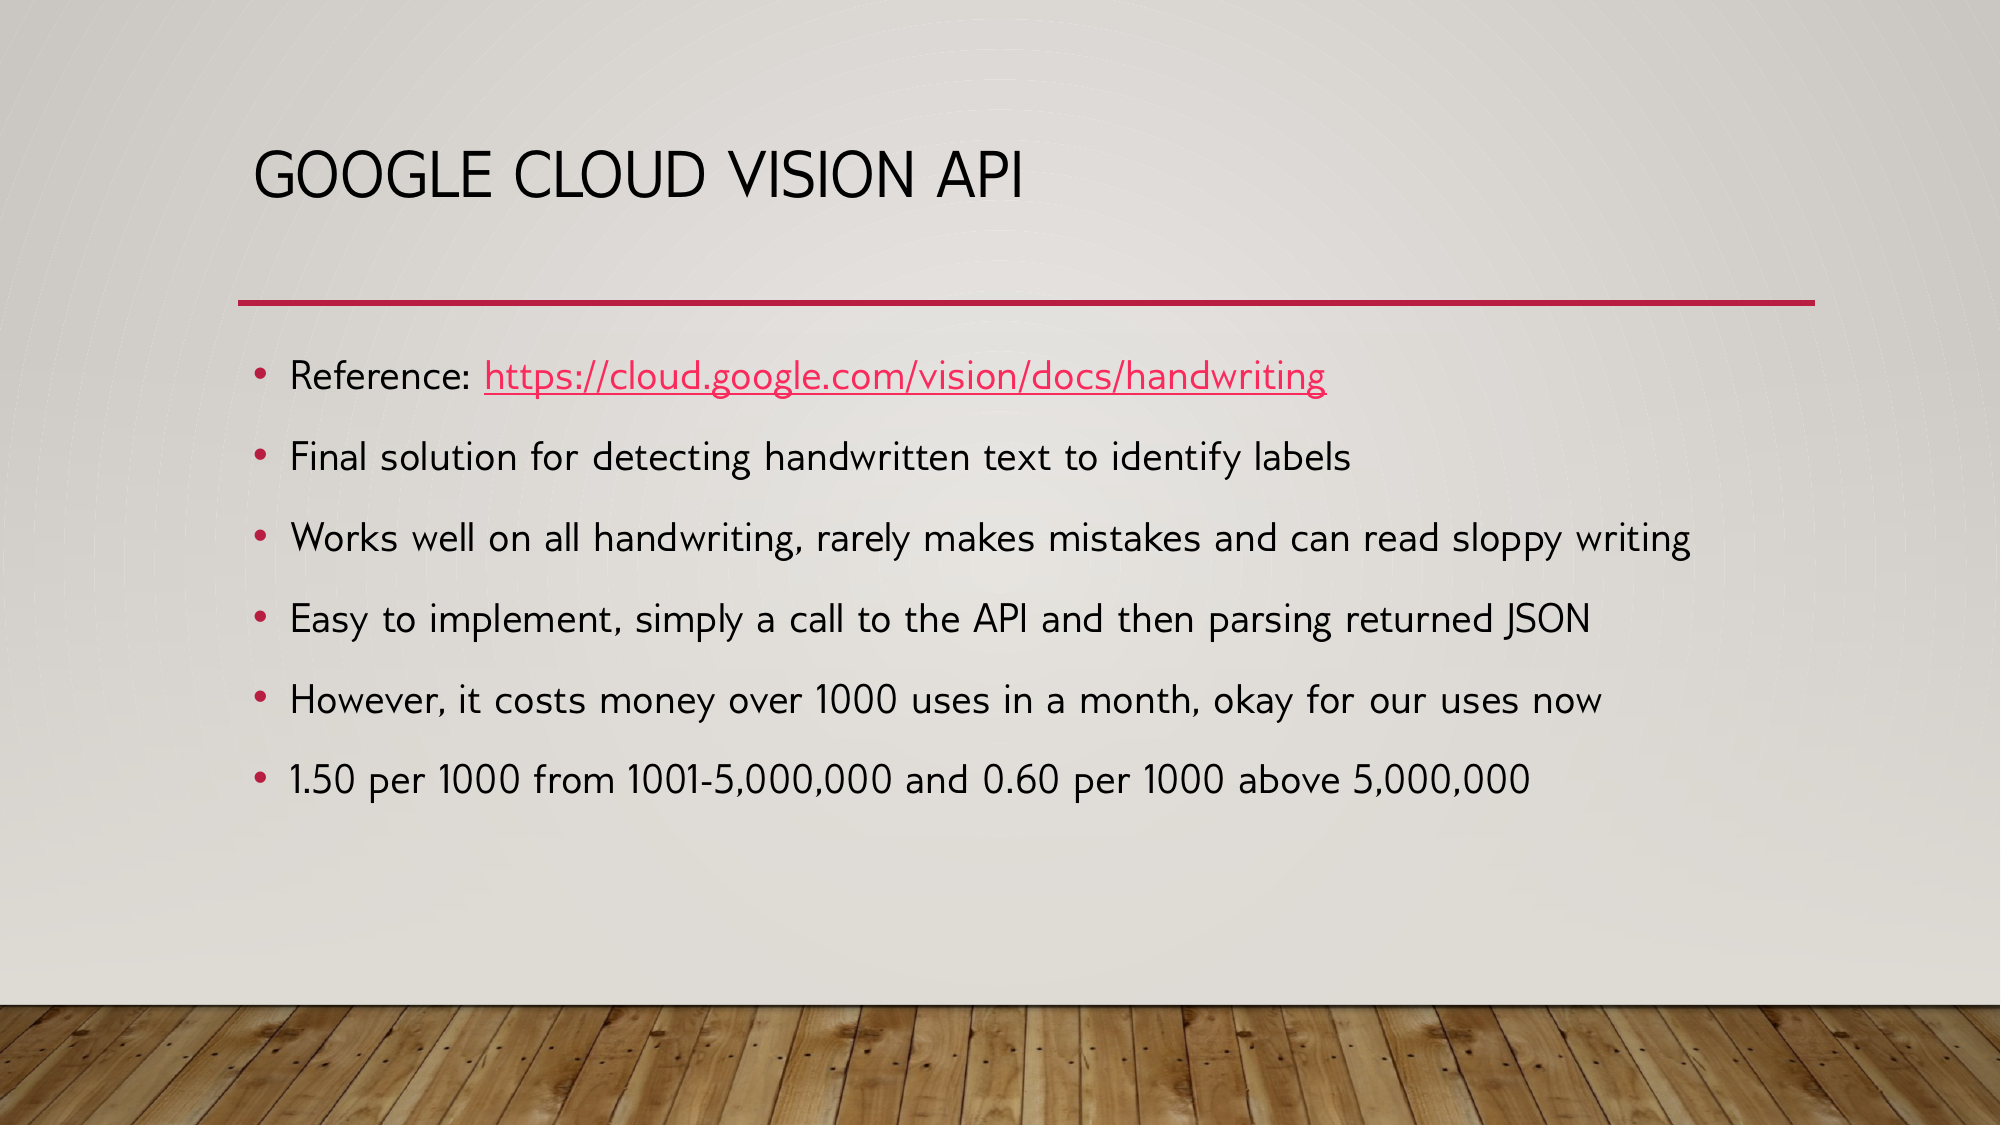

# Google cloud vision API
Reference: https://cloud.google.com/vision/docs/handwriting
Final solution for detecting handwritten text to identify labels
Works well on all handwriting, rarely makes mistakes and can read sloppy writing
Easy to implement, simply a call to the API and then parsing returned JSON
However, it costs money over 1000 uses in a month, okay for our uses now
1.50 per 1000 from 1001-5,000,000 and 0.60 per 1000 above 5,000,000